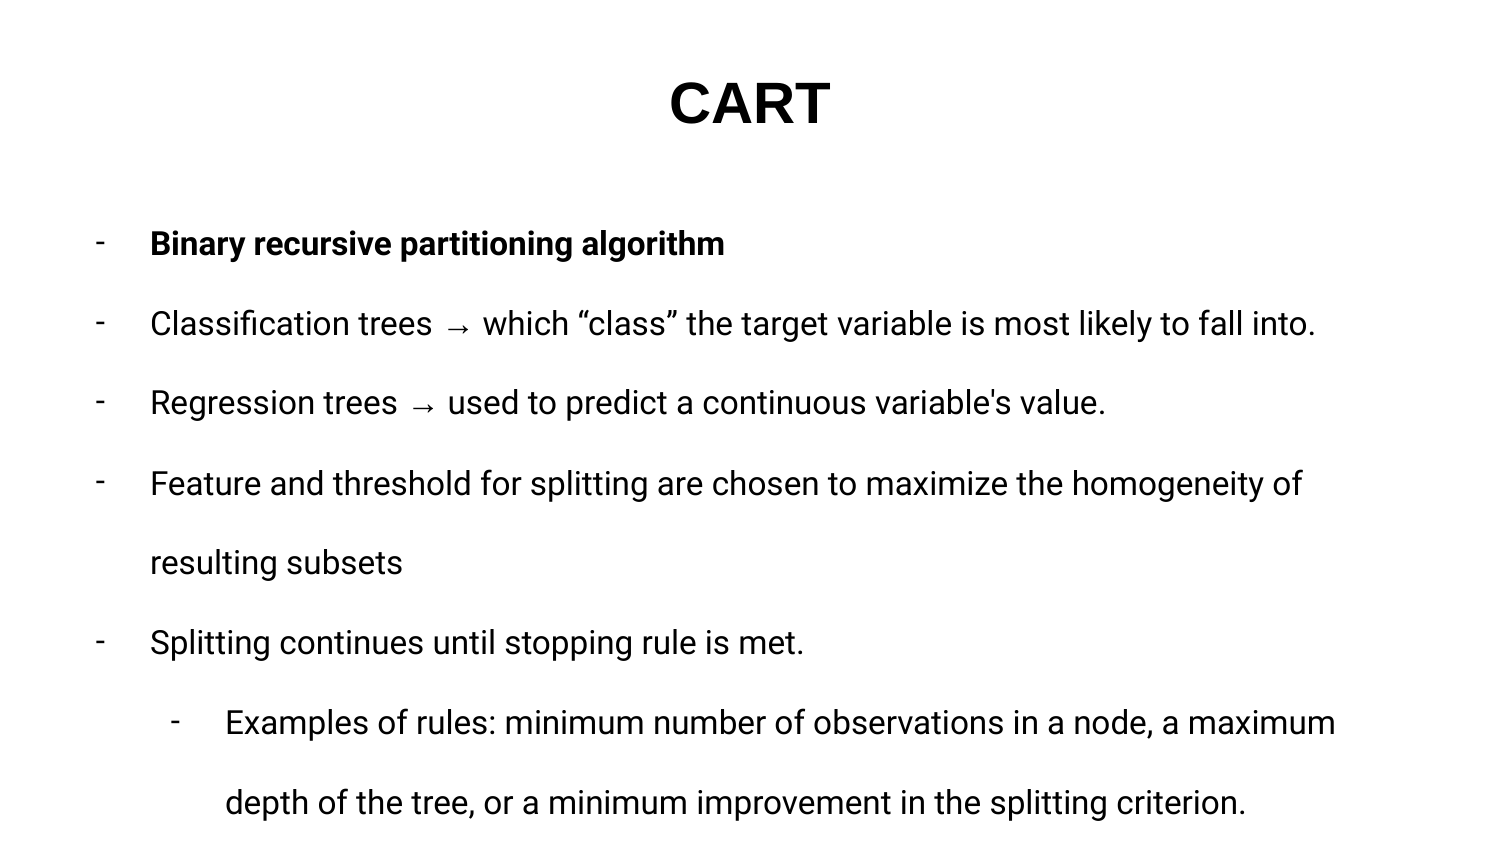

# CART
Binary recursive partitioning algorithm
Classification trees → which “class” the target variable is most likely to fall into.
Regression trees → used to predict a continuous variable's value.
Feature and threshold for splitting are chosen to maximize the homogeneity of resulting subsets
Splitting continues until stopping rule is met.
Examples of rules: minimum number of observations in a node, a maximum depth of the tree, or a minimum improvement in the splitting criterion.